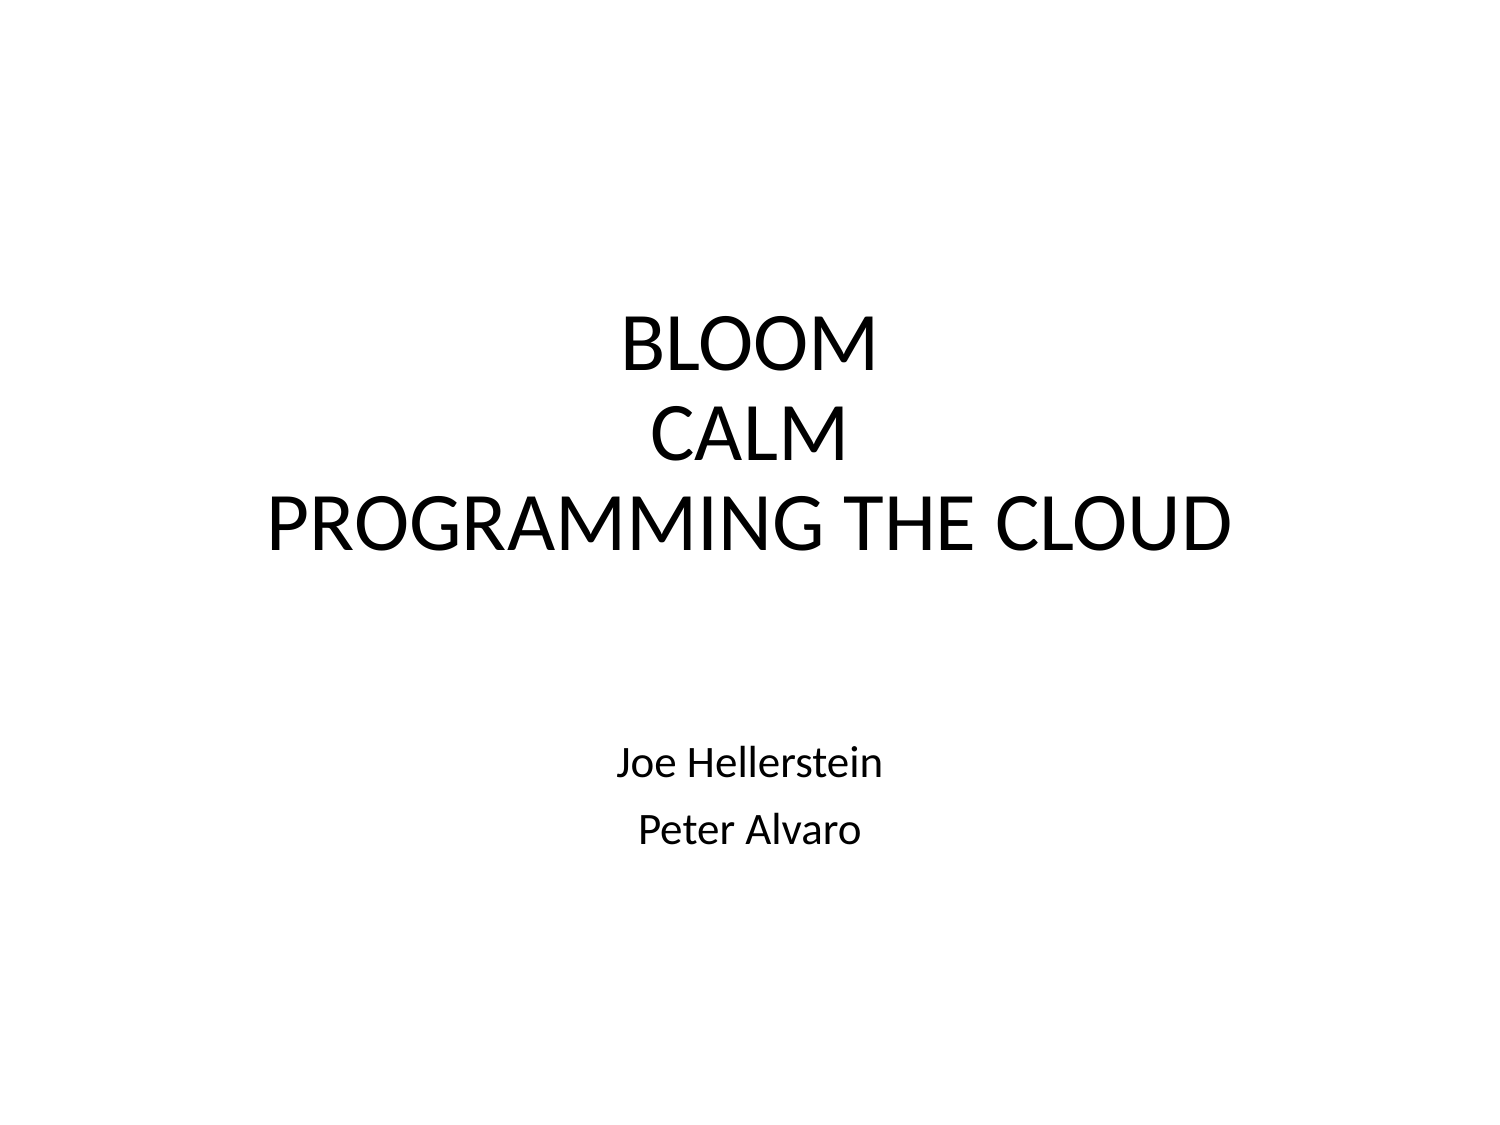

# Bloom CALM Programming the Cloud

Joe Hellerstein
Peter Alvaro